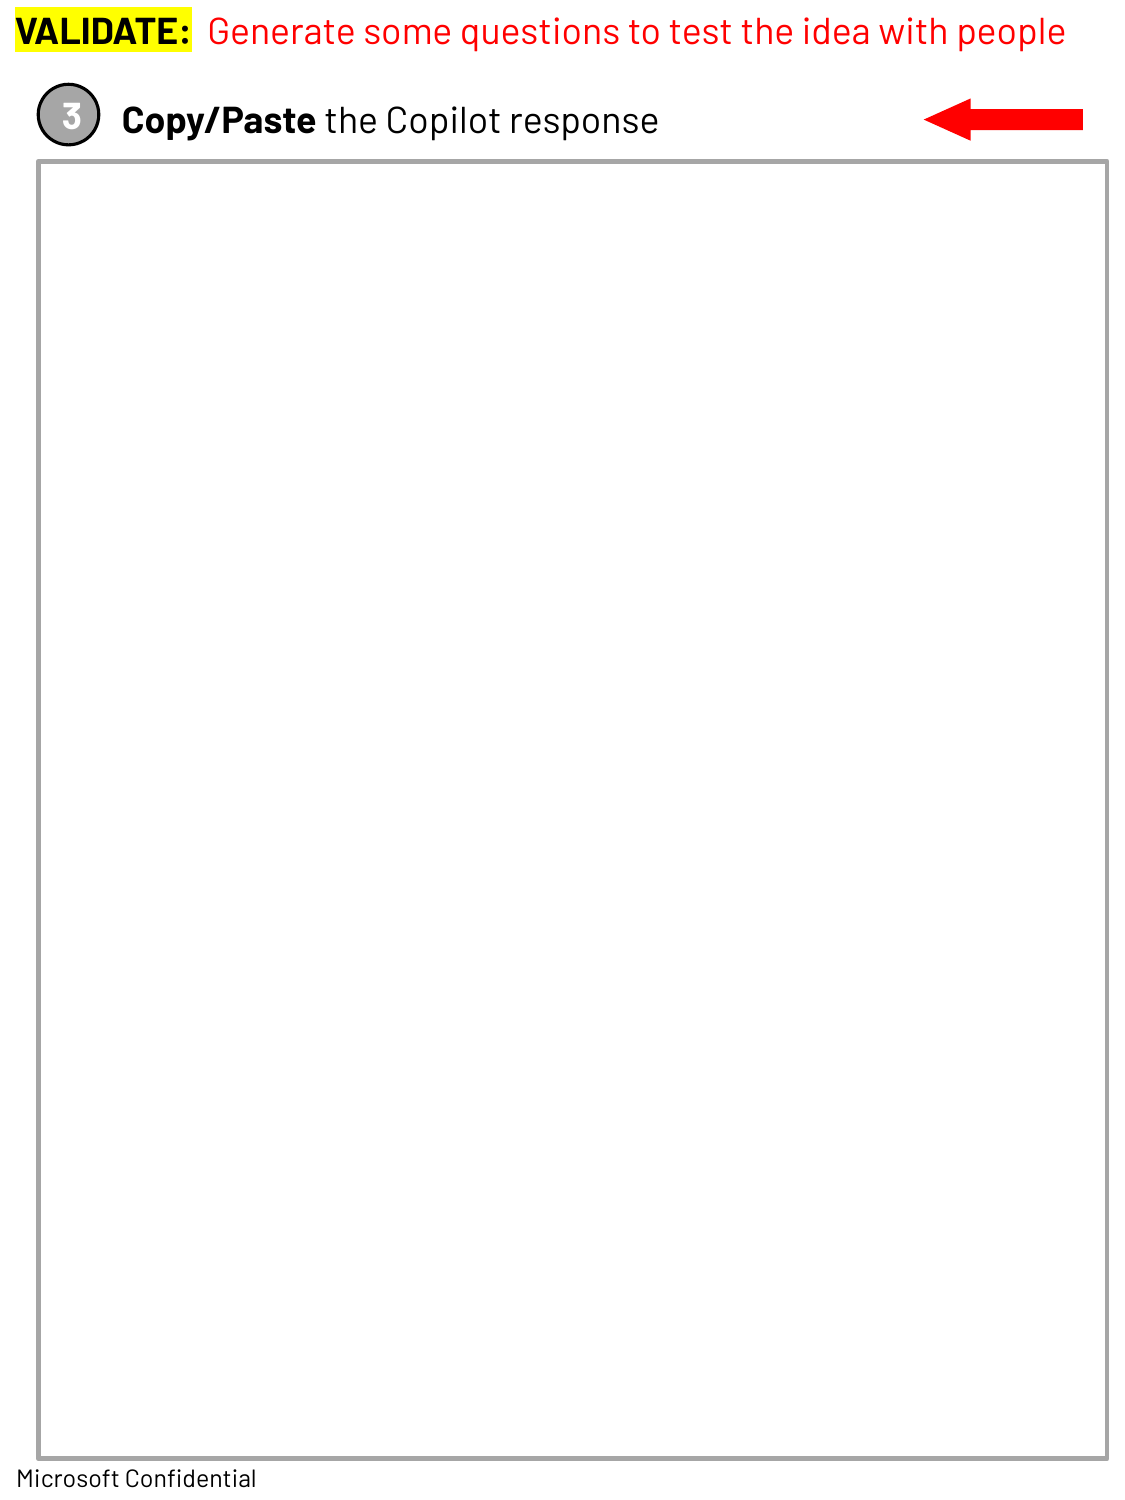

VALIDATE:  Generate some questions to test the idea with people